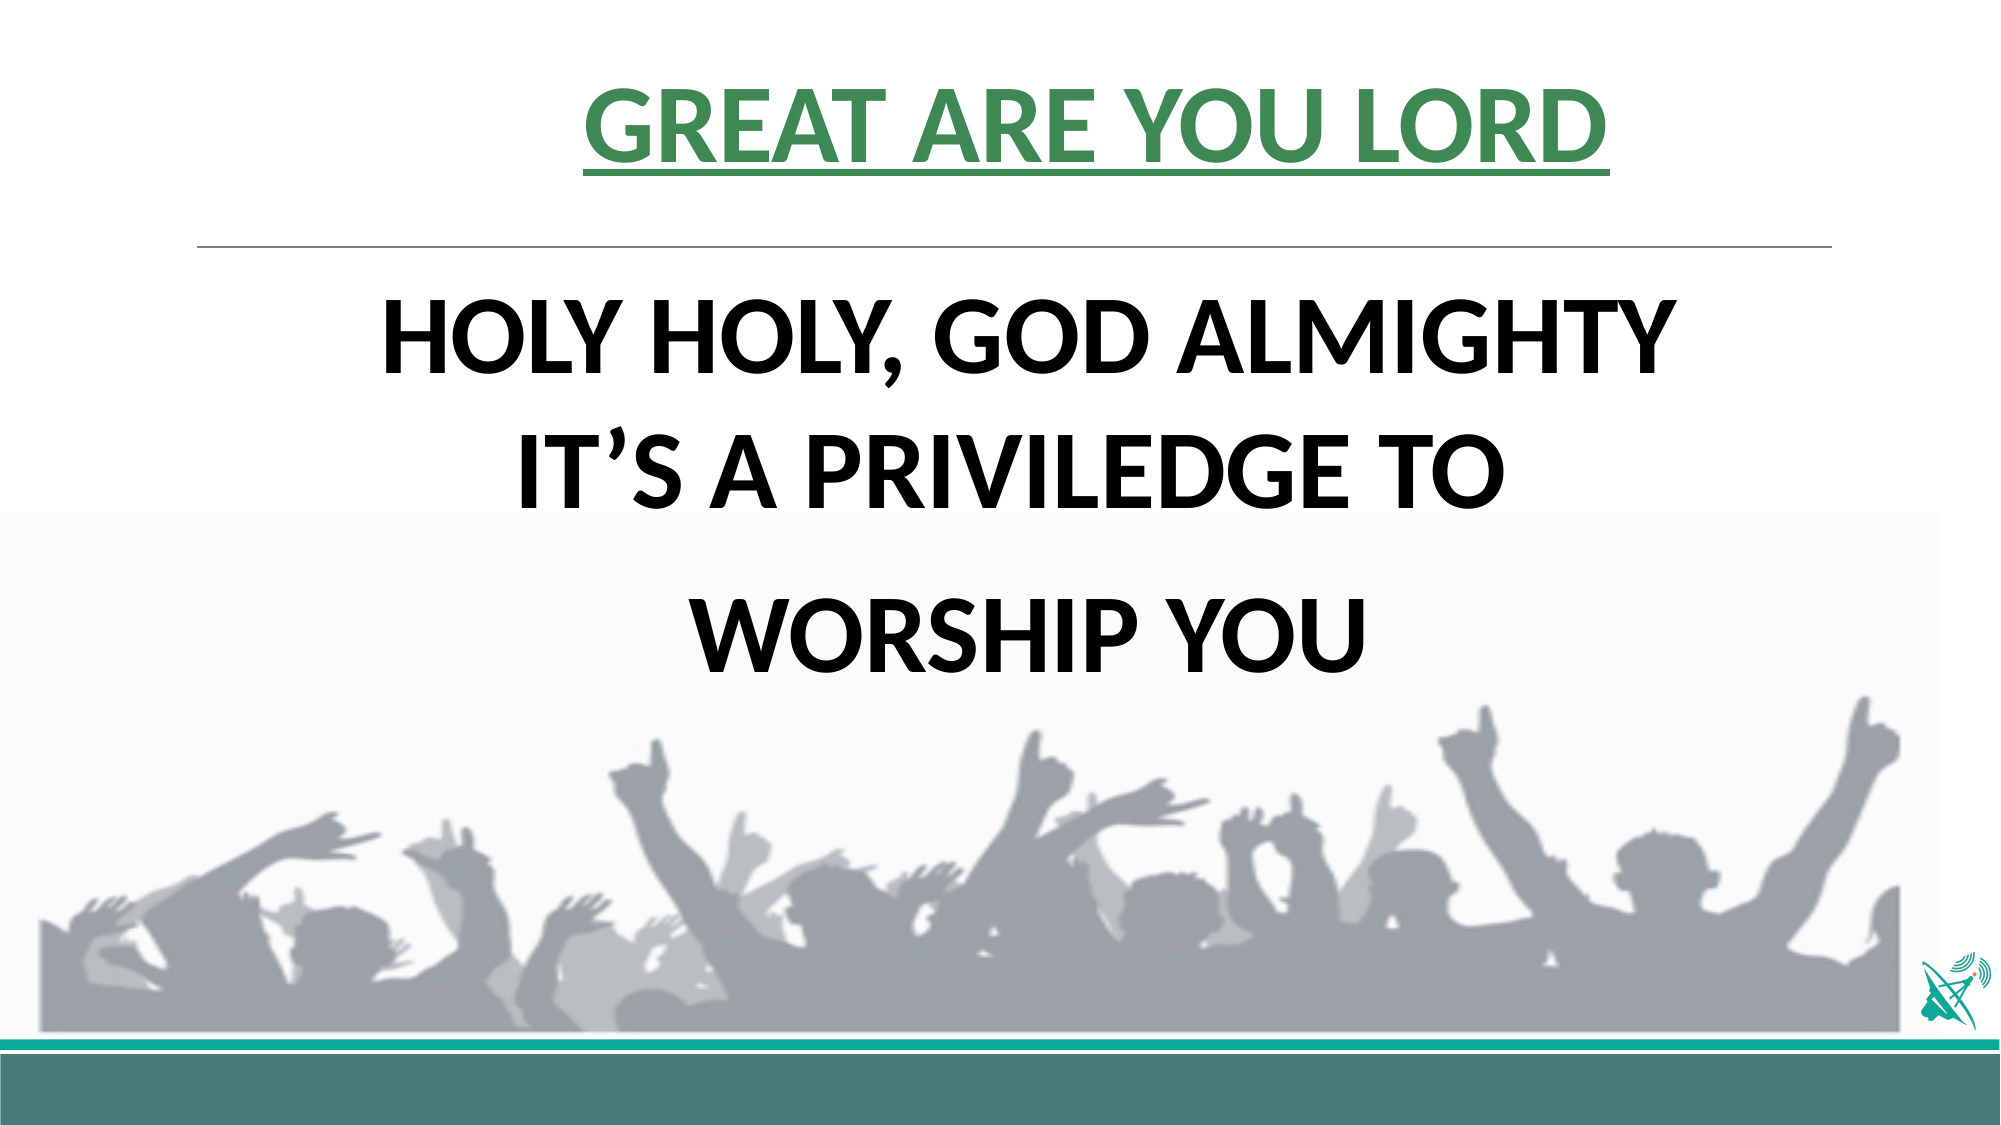

# GREAT ARE YOU LORD
HOLY HOLY, GOD ALMIGHTY
IT’S A PRIVILEDGE TO
WORSHIP YOU